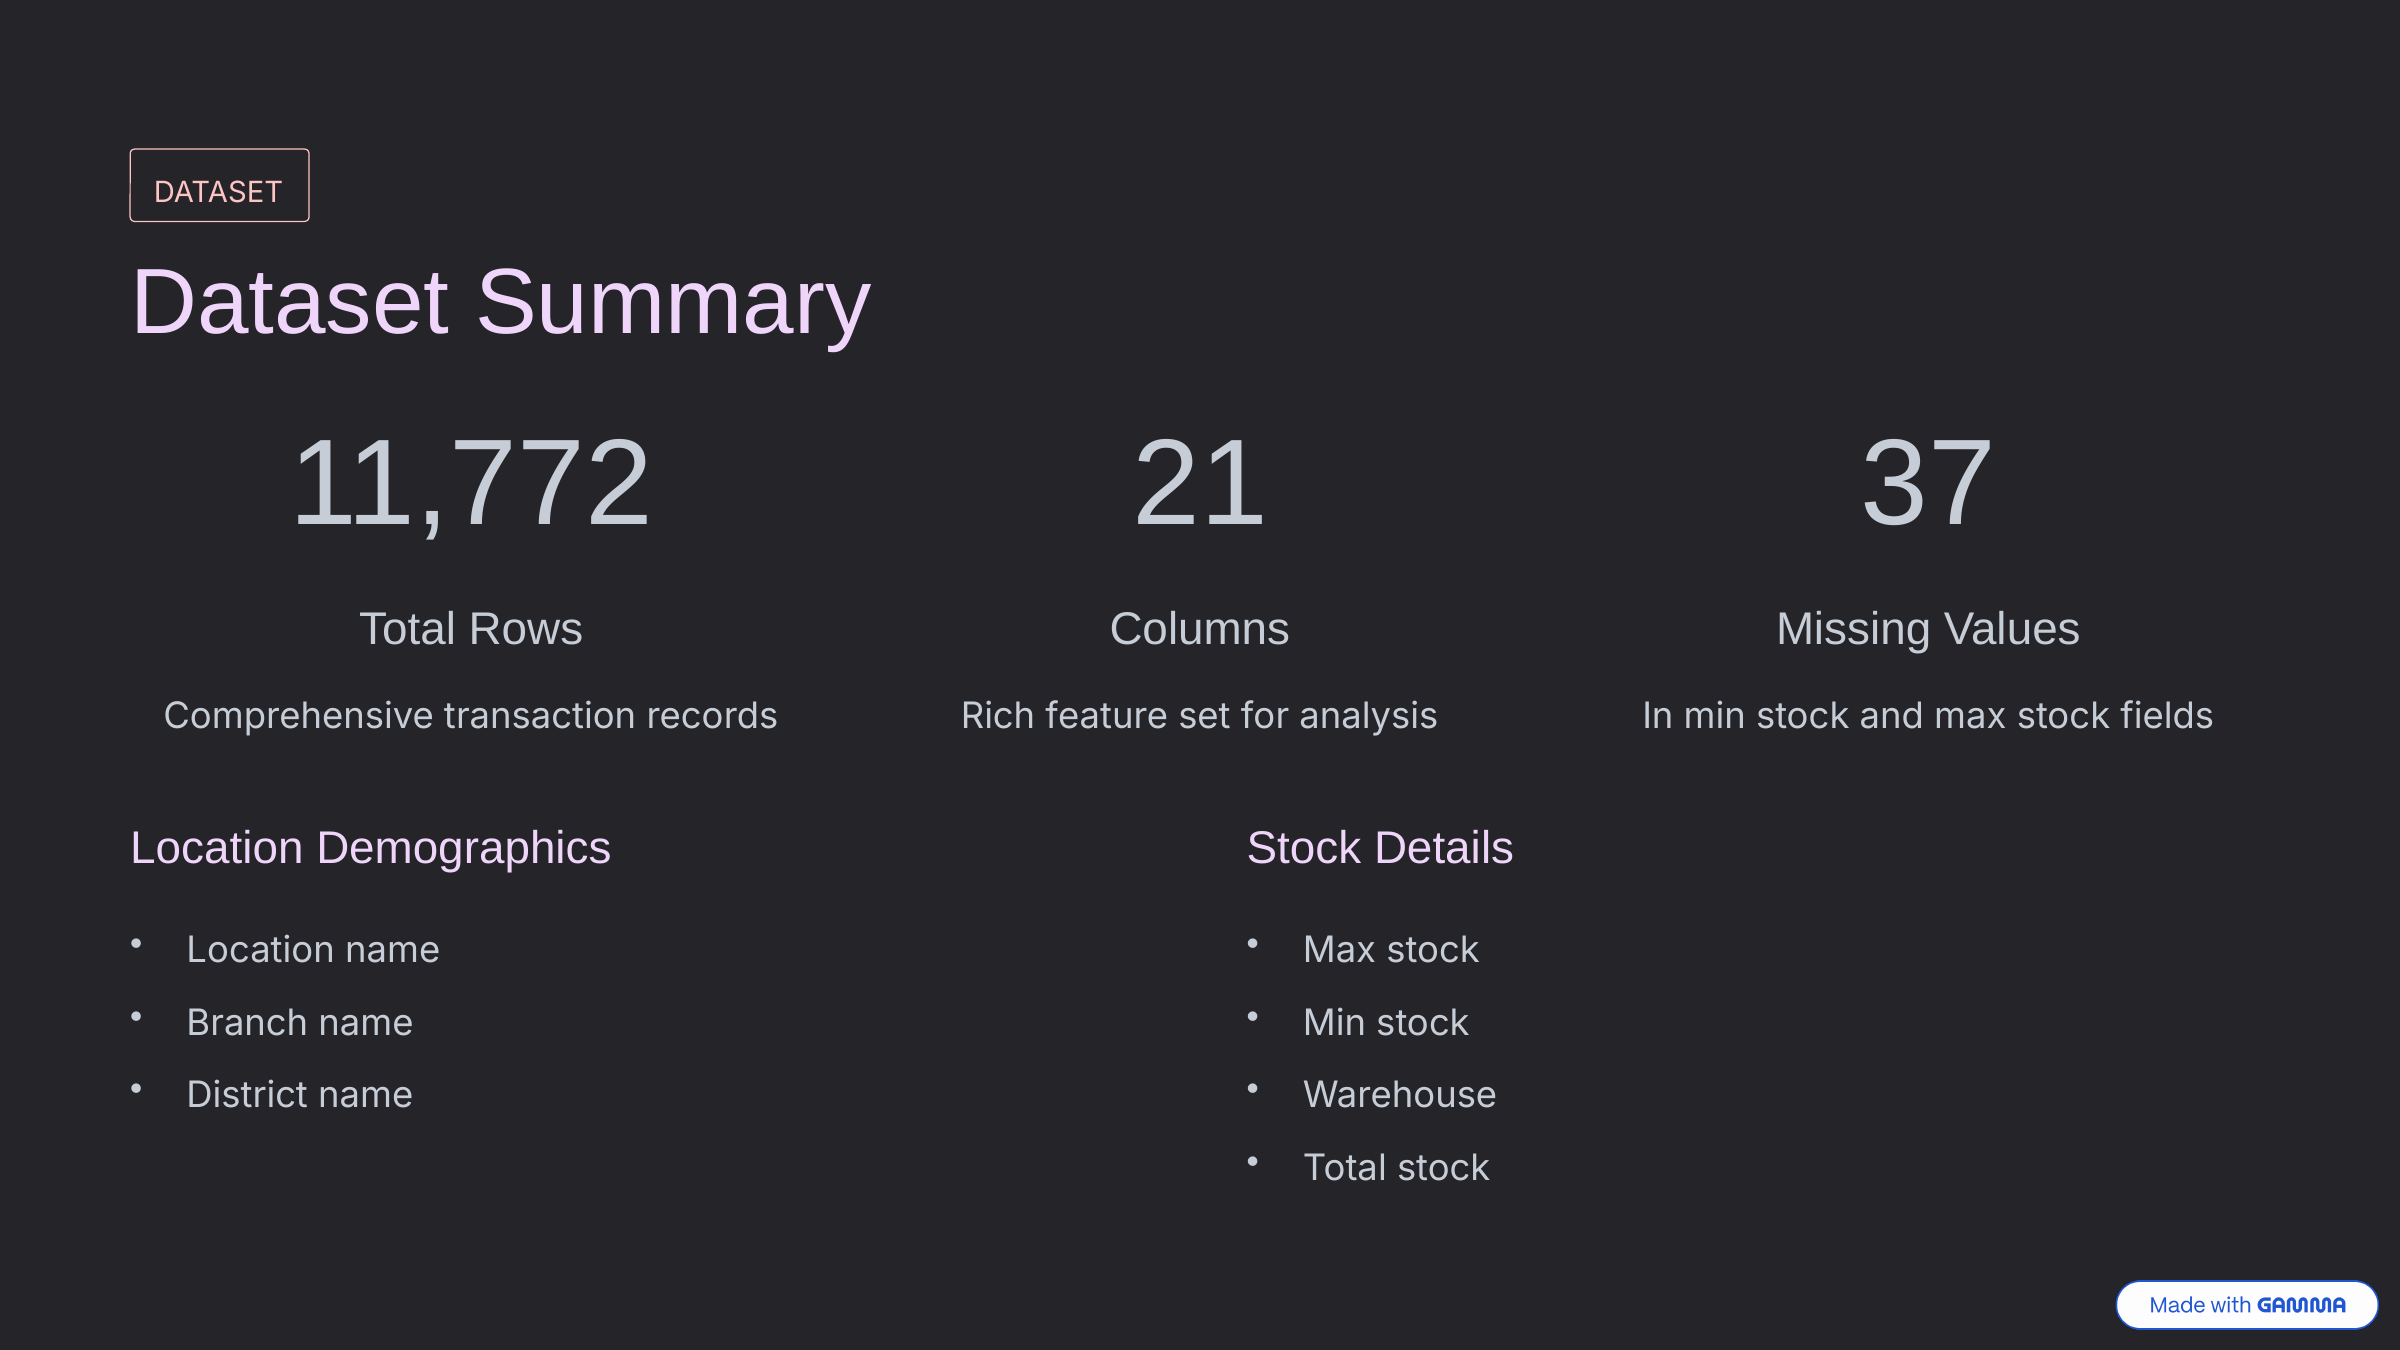

DATASET
Dataset Summary
11,772
21
37
Total Rows
Columns
Missing Values
Comprehensive transaction records
Rich feature set for analysis
In min stock and max stock fields
Location Demographics
Stock Details
Location name
Max stock
Branch name
Min stock
District name
Warehouse
Total stock